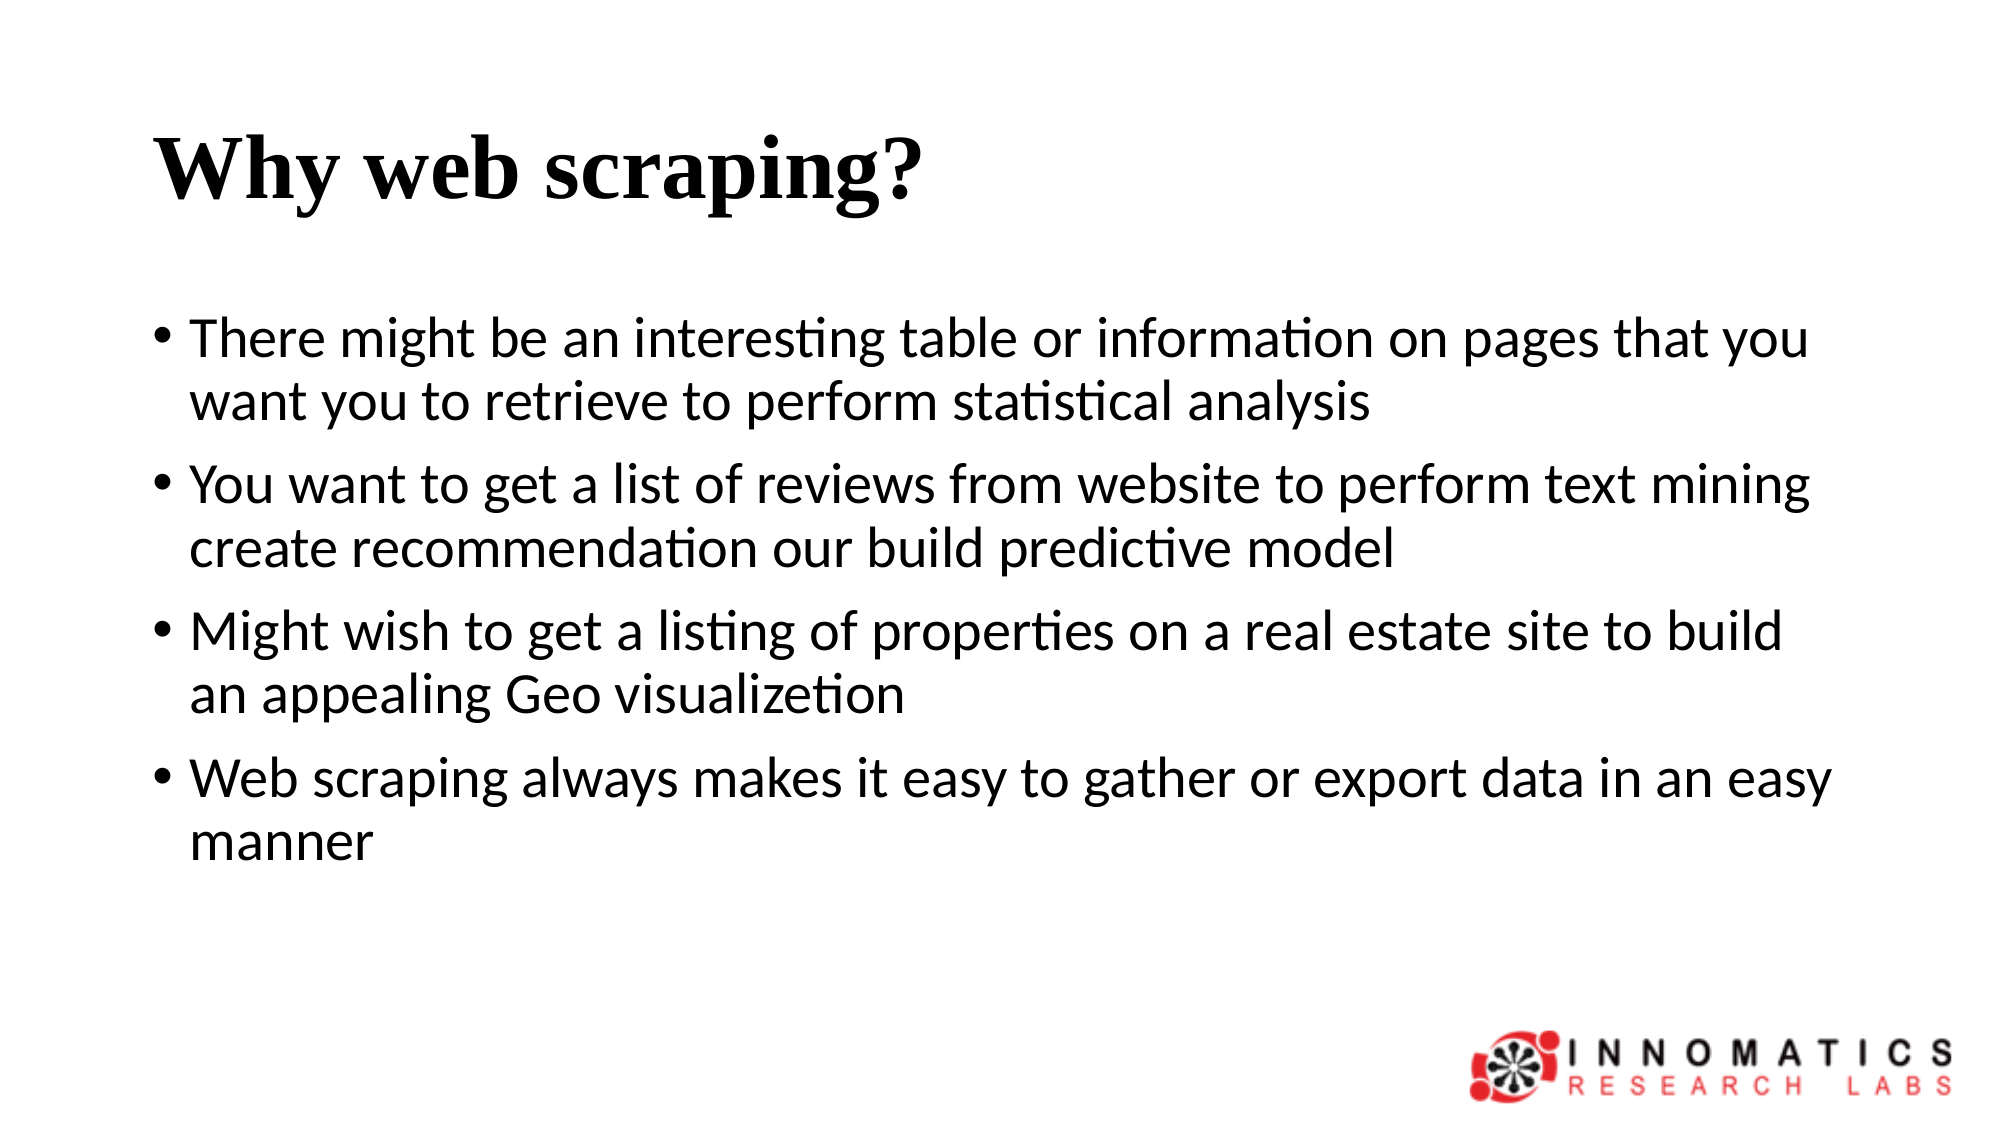

# Why web scraping?
There might be an interesting table or information on pages that you want you to retrieve to perform statistical analysis
You want to get a list of reviews from website to perform text mining create recommendation our build predictive model
Might wish to get a listing of properties on a real estate site to build an appealing Geo visualizetion
Web scraping always makes it easy to gather or export data in an easy manner